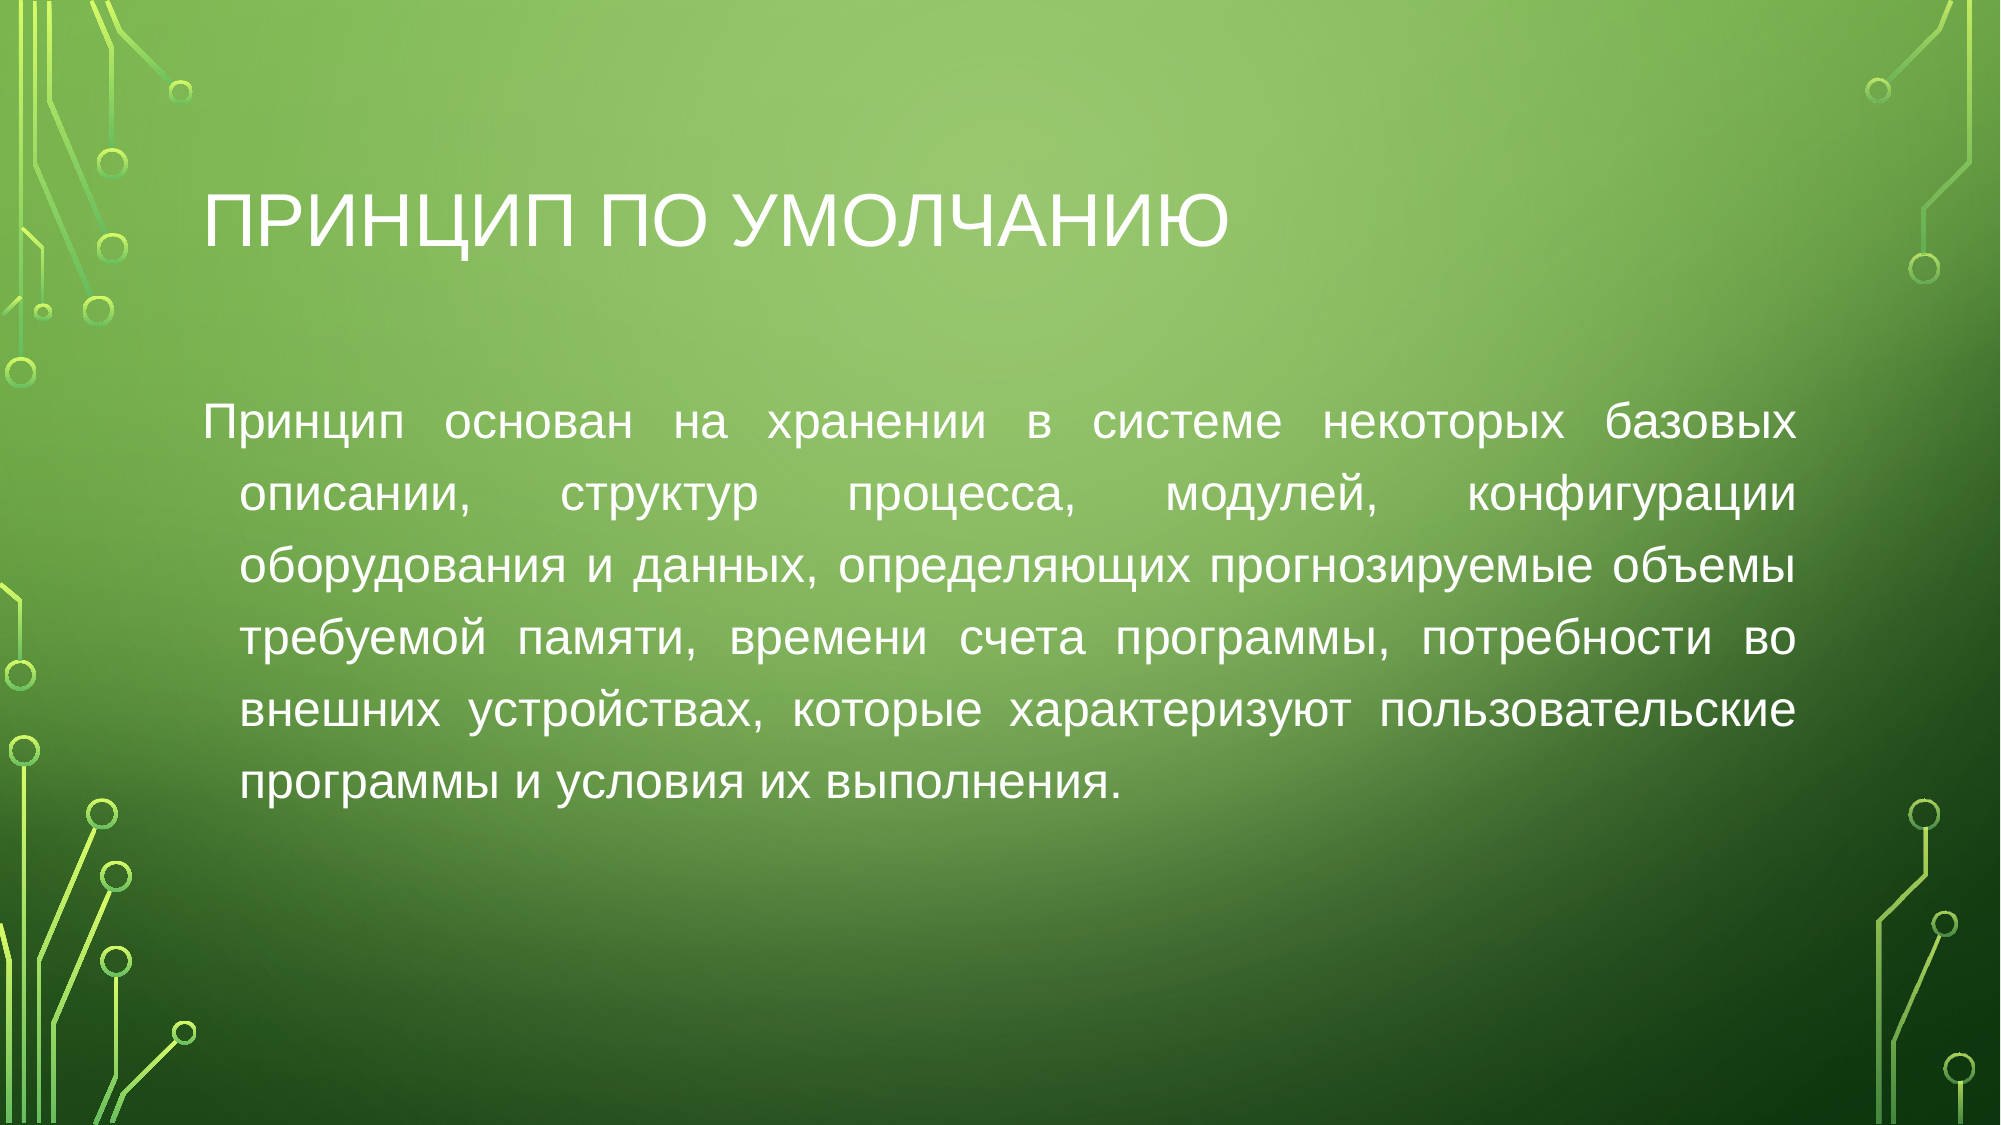

# ПРИНЦИП ПО УМОЛЧАНИЮ
Принцип основан на хранении в системе некоторых базовых описании, структур процесса, модулей, конфигурации оборудования и данных, определяющих прогнозируемые объемы требуемой памяти, времени счета программы, потребности во внешних устройствах, которые характеризуют пользовательские программы и условия их выполнения.